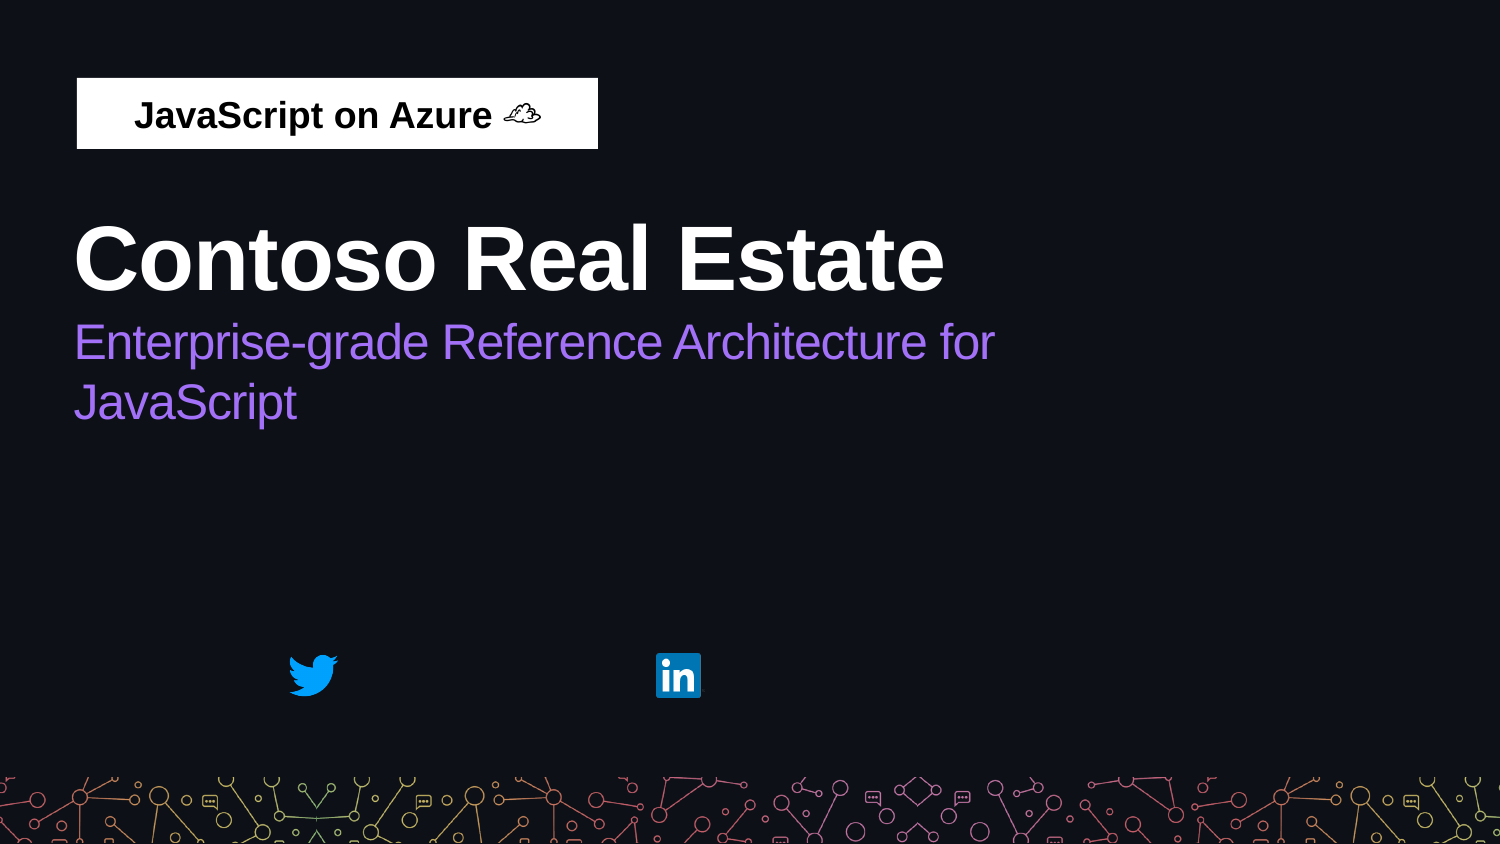

# Contoso Real Estate Enterprise-grade Reference Architecture for JavaScript